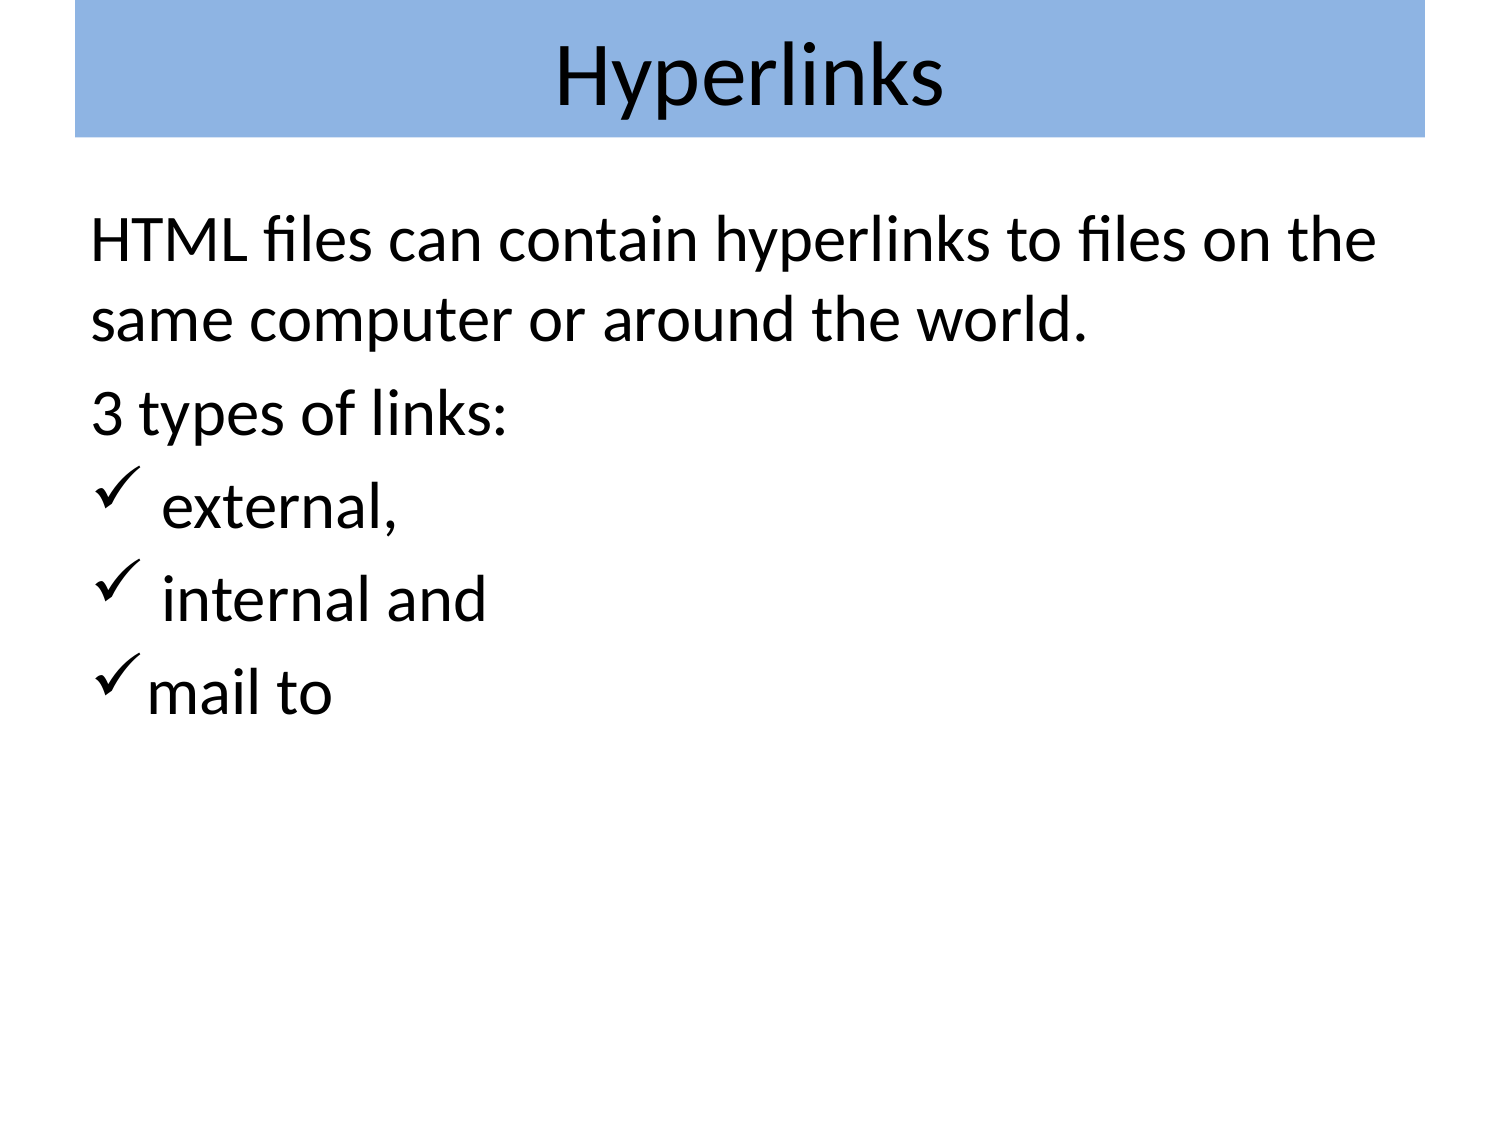

# Hyperlinks
HTML files can contain hyperlinks to files on the same computer or around the world.
3 types of links:
 external,
 internal and
mail to